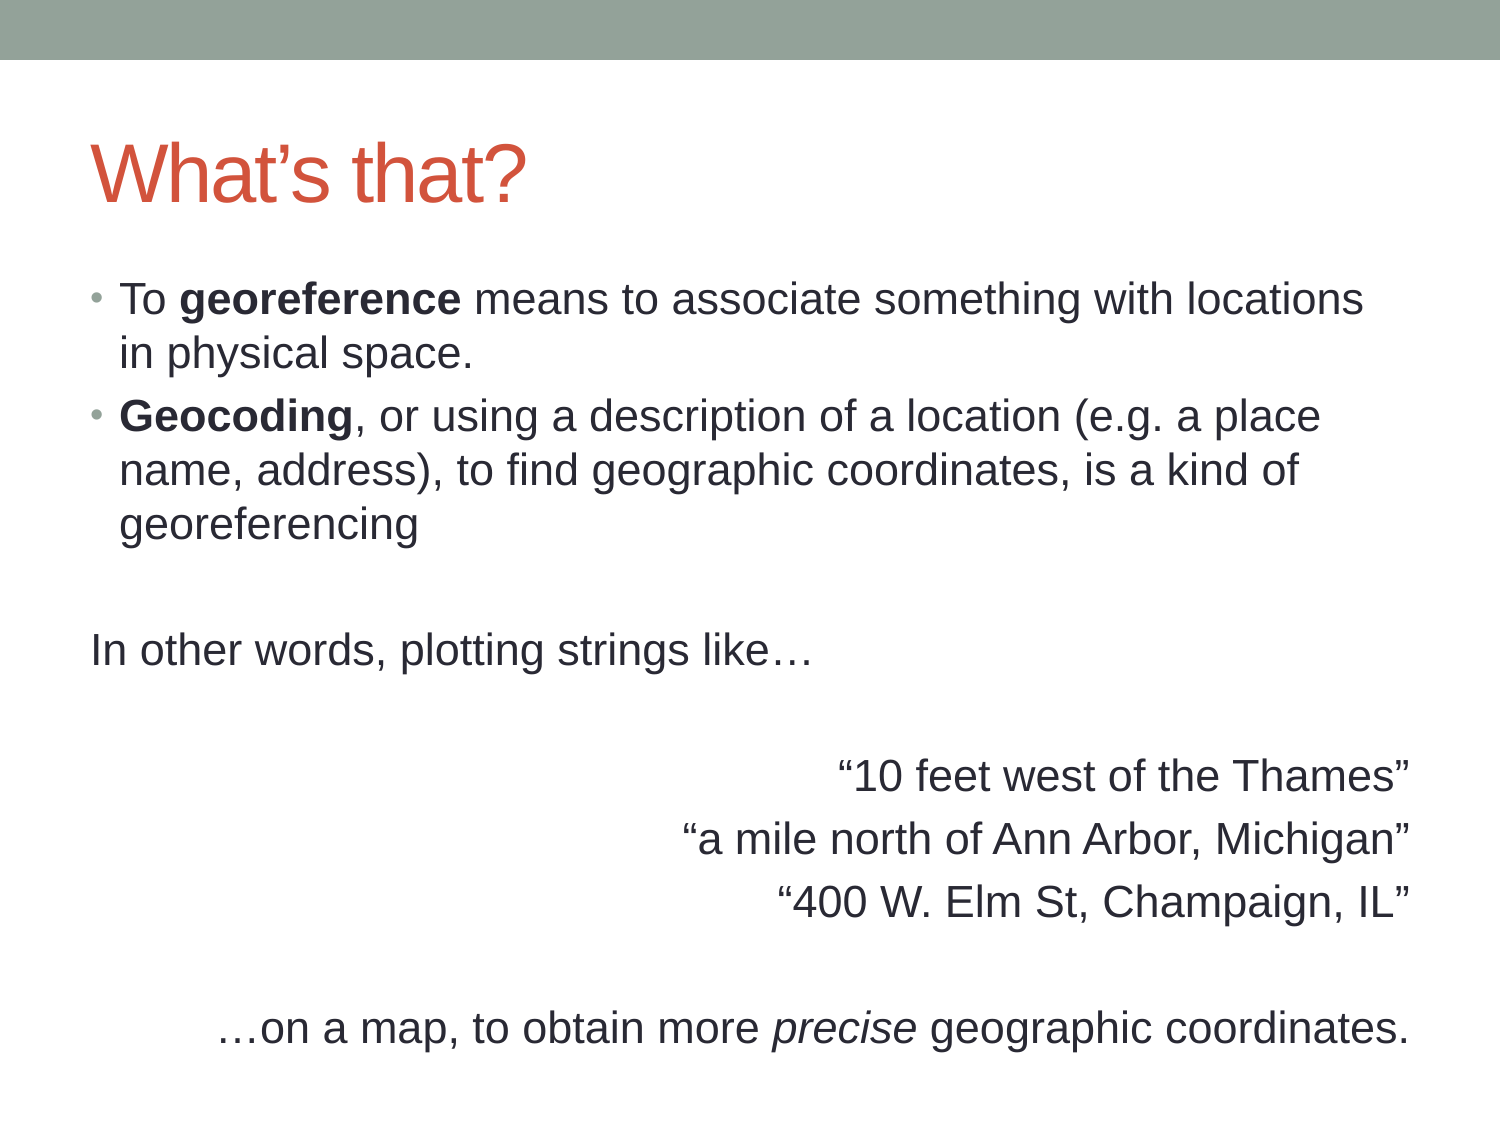

# What’s that?
To georeference means to associate something with locations in physical space.
Geocoding, or using a description of a location (e.g. a place name, address), to find geographic coordinates, is a kind of georeferencing

In other words, plotting strings like…

“10 feet west of the Thames”
“a mile north of Ann Arbor, Michigan”
“400 W. Elm St, Champaign, IL”

…on a map, to obtain more precise geographic coordinates.